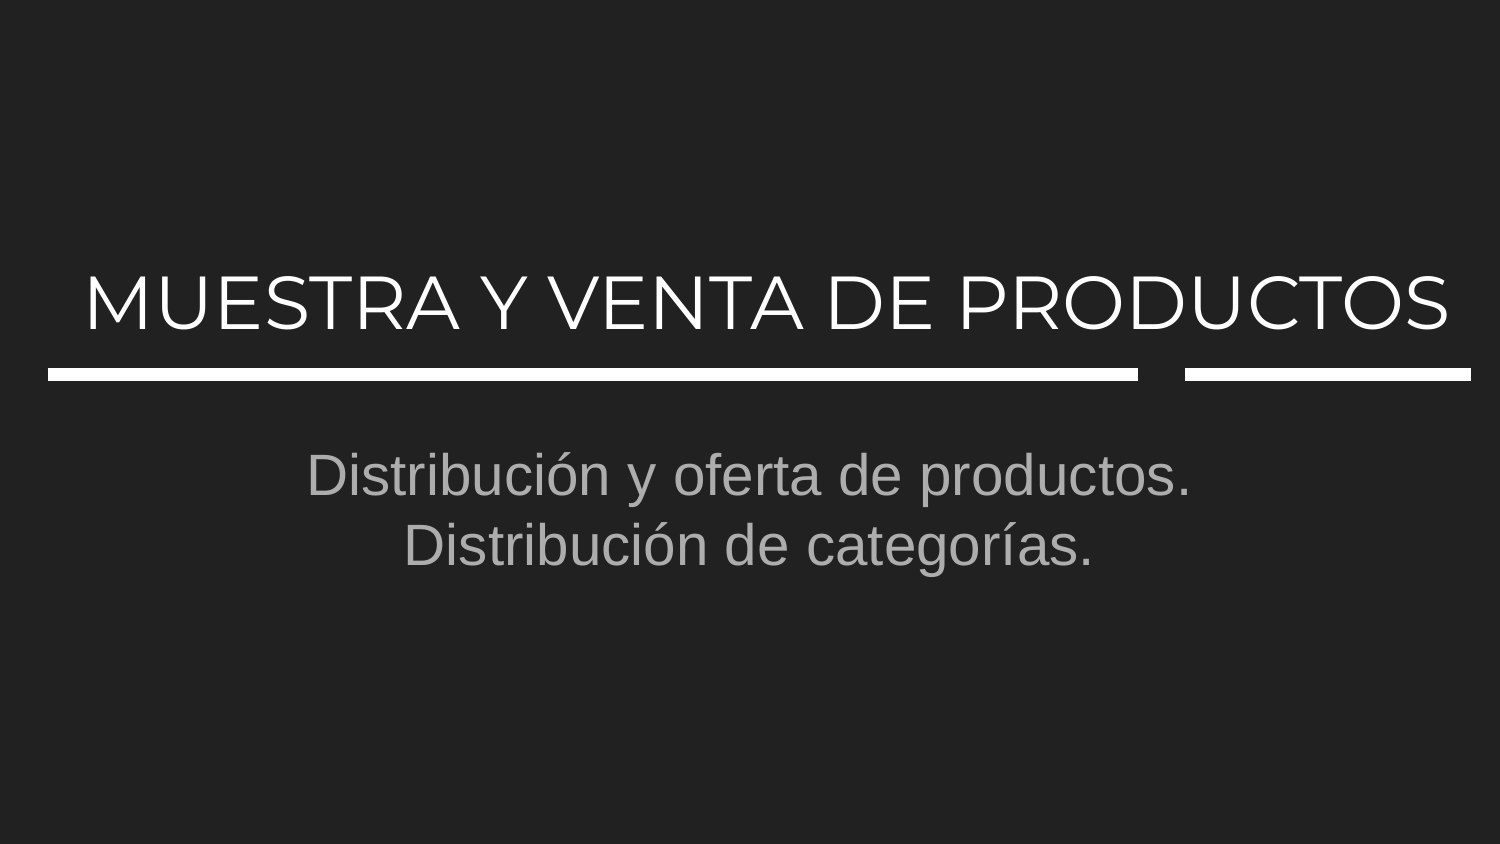

# MUESTRA Y VENTA DE PRODUCTOS
Distribución y oferta de productos.
Distribución de categorías.